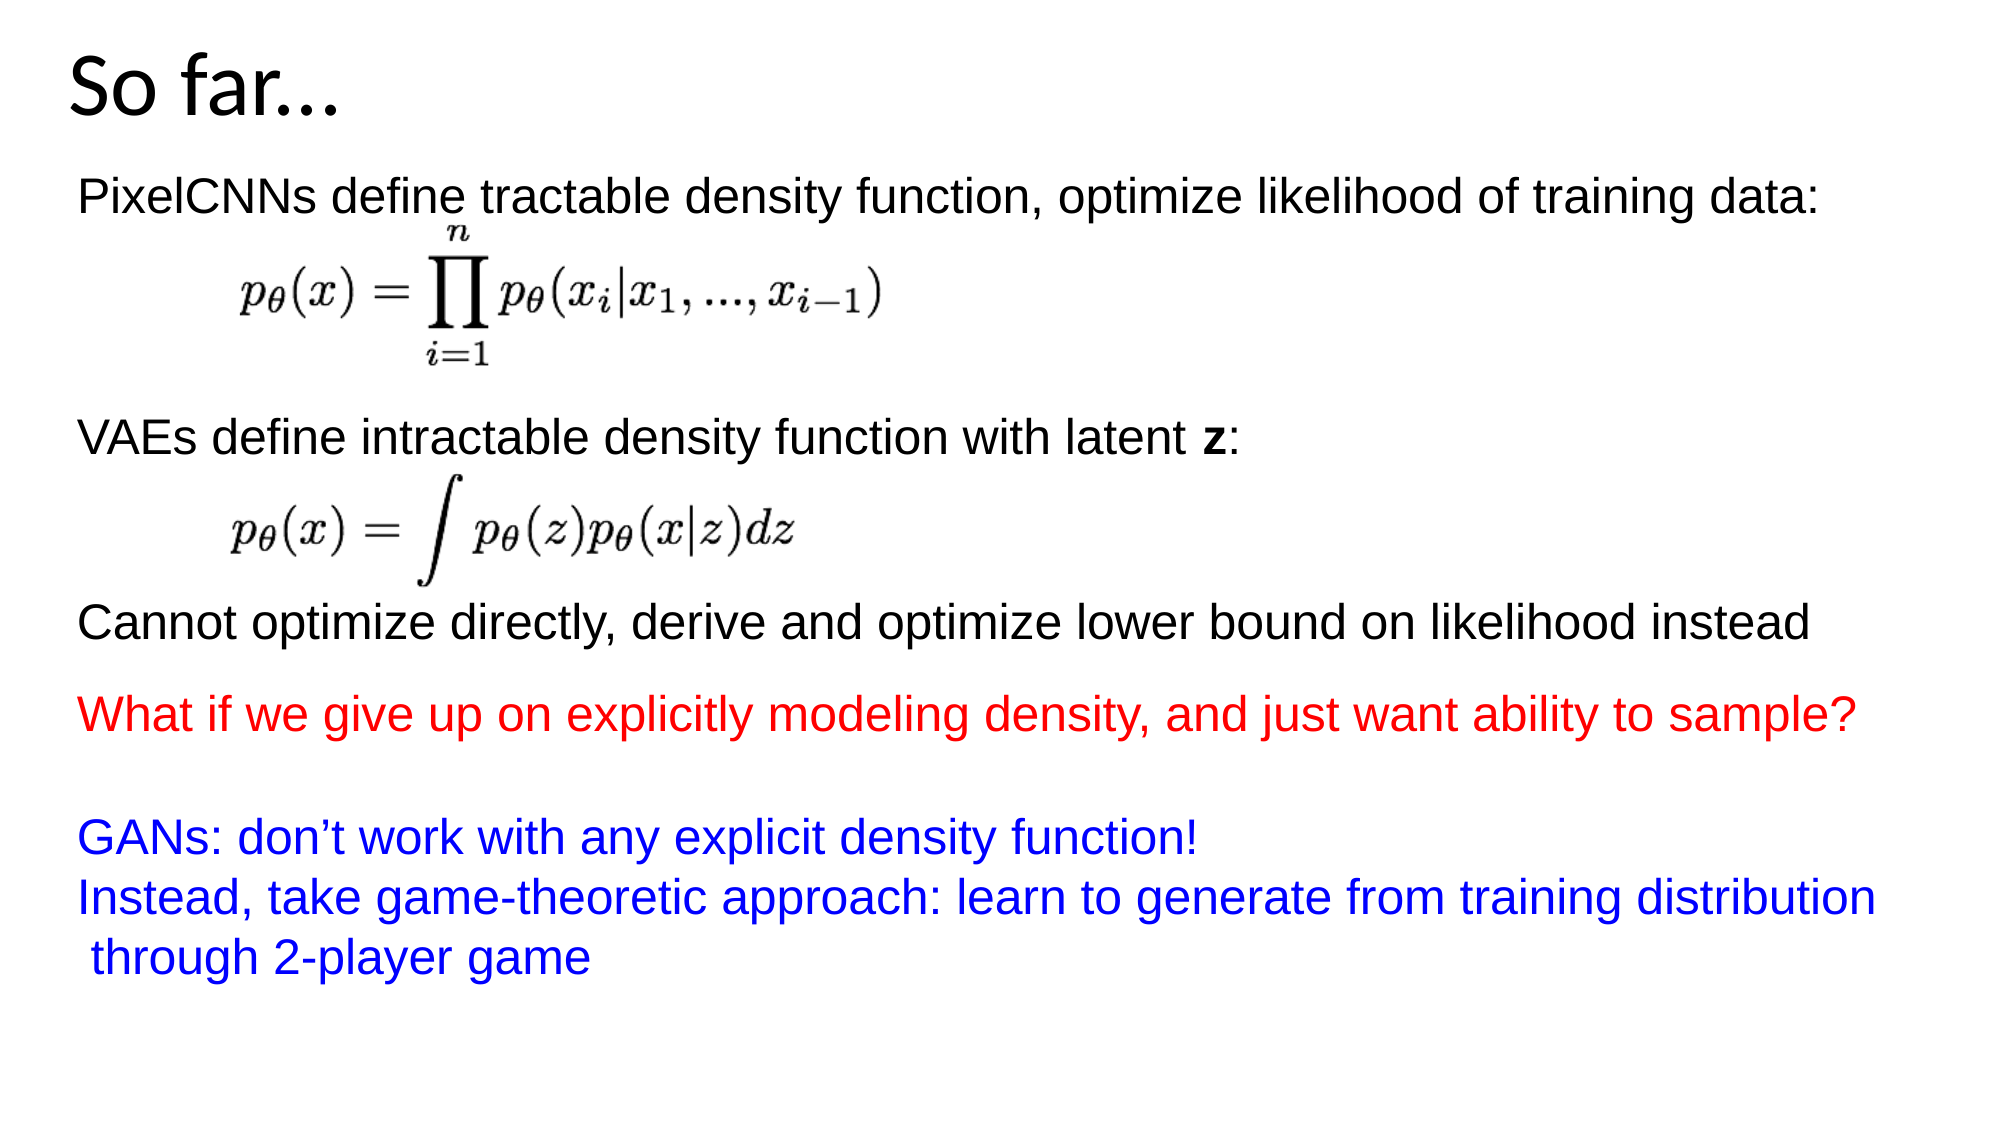

# So far...
PixelCNNs define tractable density function, optimize likelihood of training data:

VAEs define intractable density function with latent z:

Cannot optimize directly, derive and optimize lower bound on likelihood instead  What if we give up on explicitly modeling density, and just want ability to sample?

GANs: don’t work with any explicit density function!
Instead, take game-theoretic approach: learn to generate from training distribution  through 2-player game

47
Lecture 13 -
May 18, 2017
Fei-Fei Li & Justin Johnson & Serena Yeung